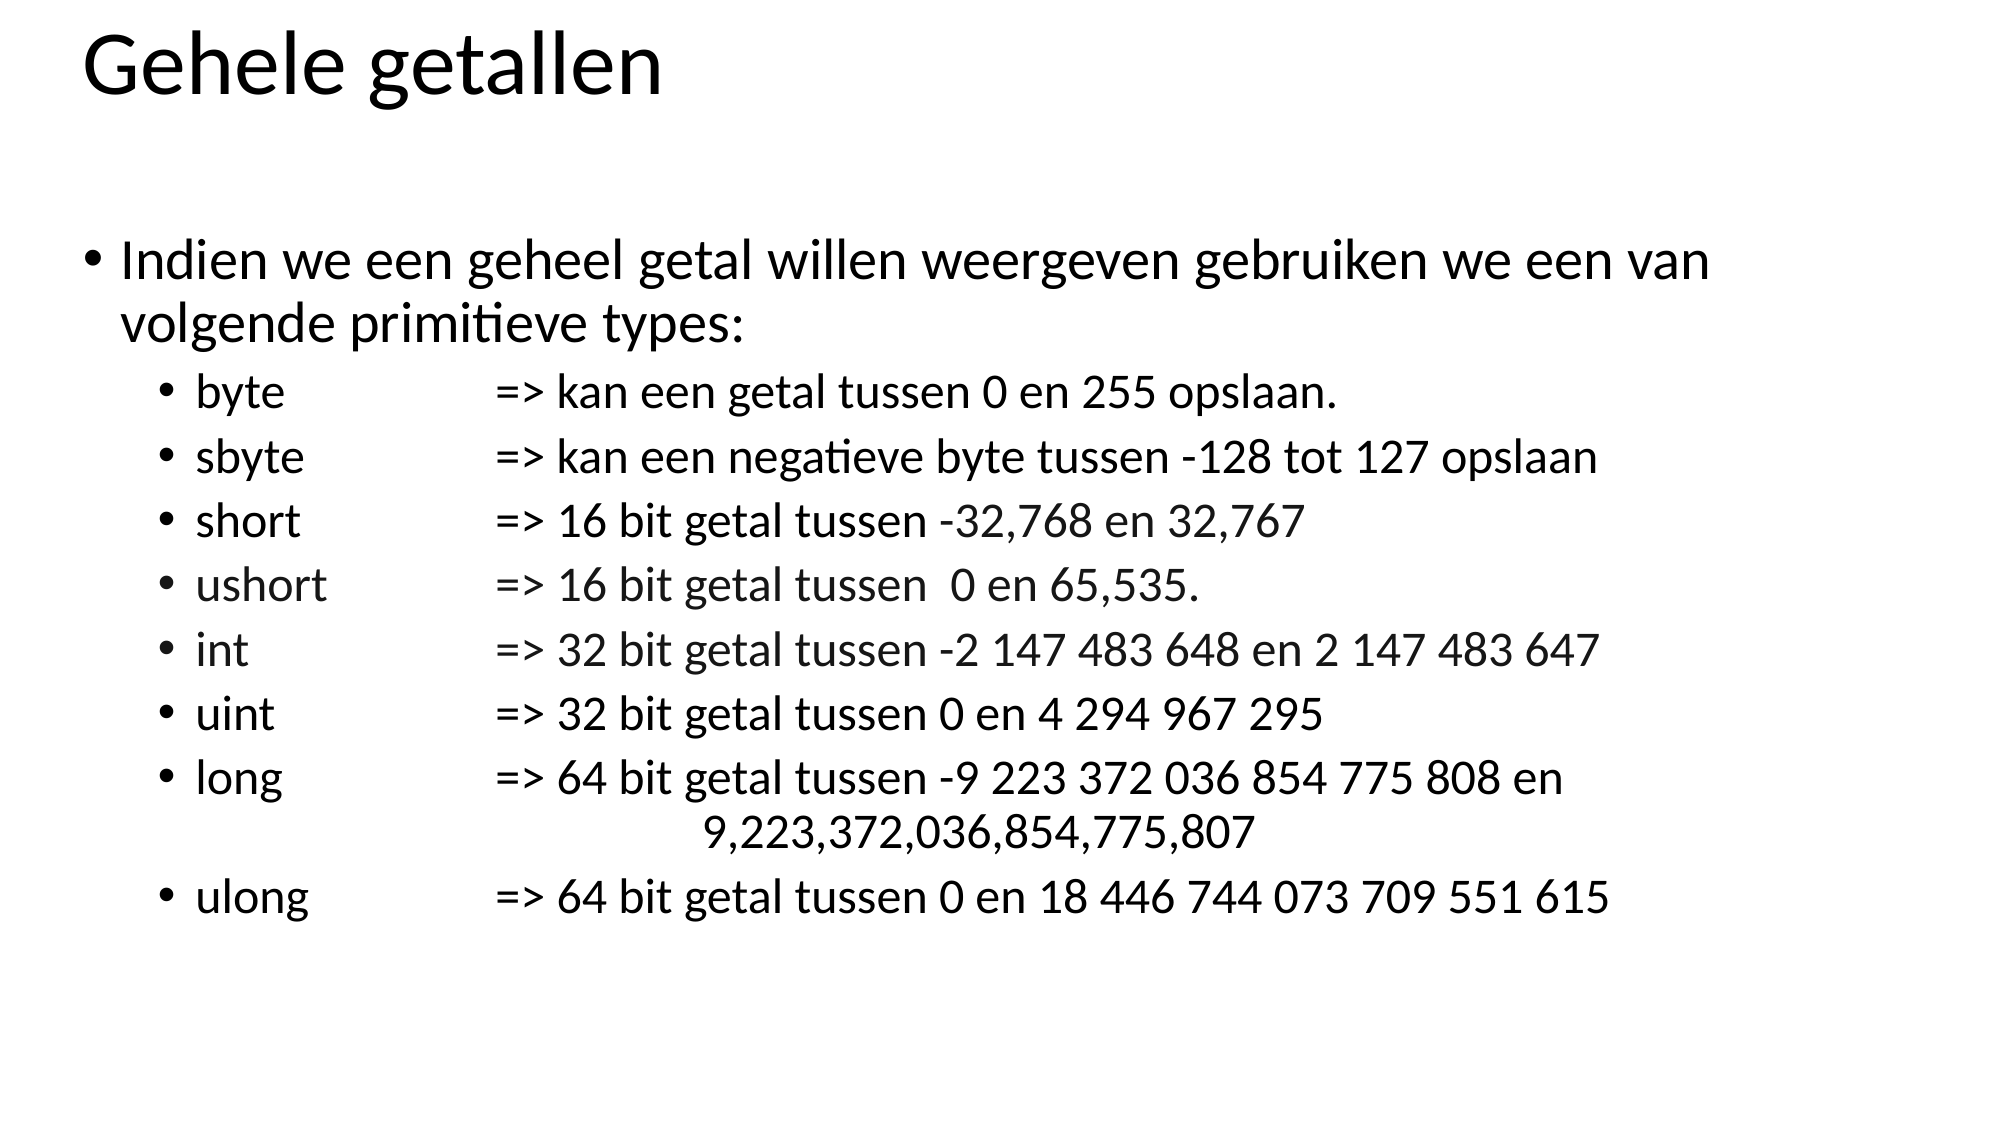

# Gehele getallen
Indien we een geheel getal willen weergeven gebruiken we een van volgende primitieve types:
byte		=> kan een getal tussen 0 en 255 opslaan.
sbyte		=> kan een negatieve byte tussen -128 tot 127 opslaan
short		=> 16 bit getal tussen -32,768 en 32,767
ushort		=> 16 bit getal tussen  0 en 65,535.
int		=> 32 bit getal tussen -2 147 483 648 en 2 147 483 647
uint		=> 32 bit getal tussen 0 en 4 294 967 295
long		=> 64 bit getal tussen -9 223 372 036 854 775 808 en 					     9,223,372,036,854,775,807
ulong		=> 64 bit getal tussen 0 en 18 446 744 073 709 551 615